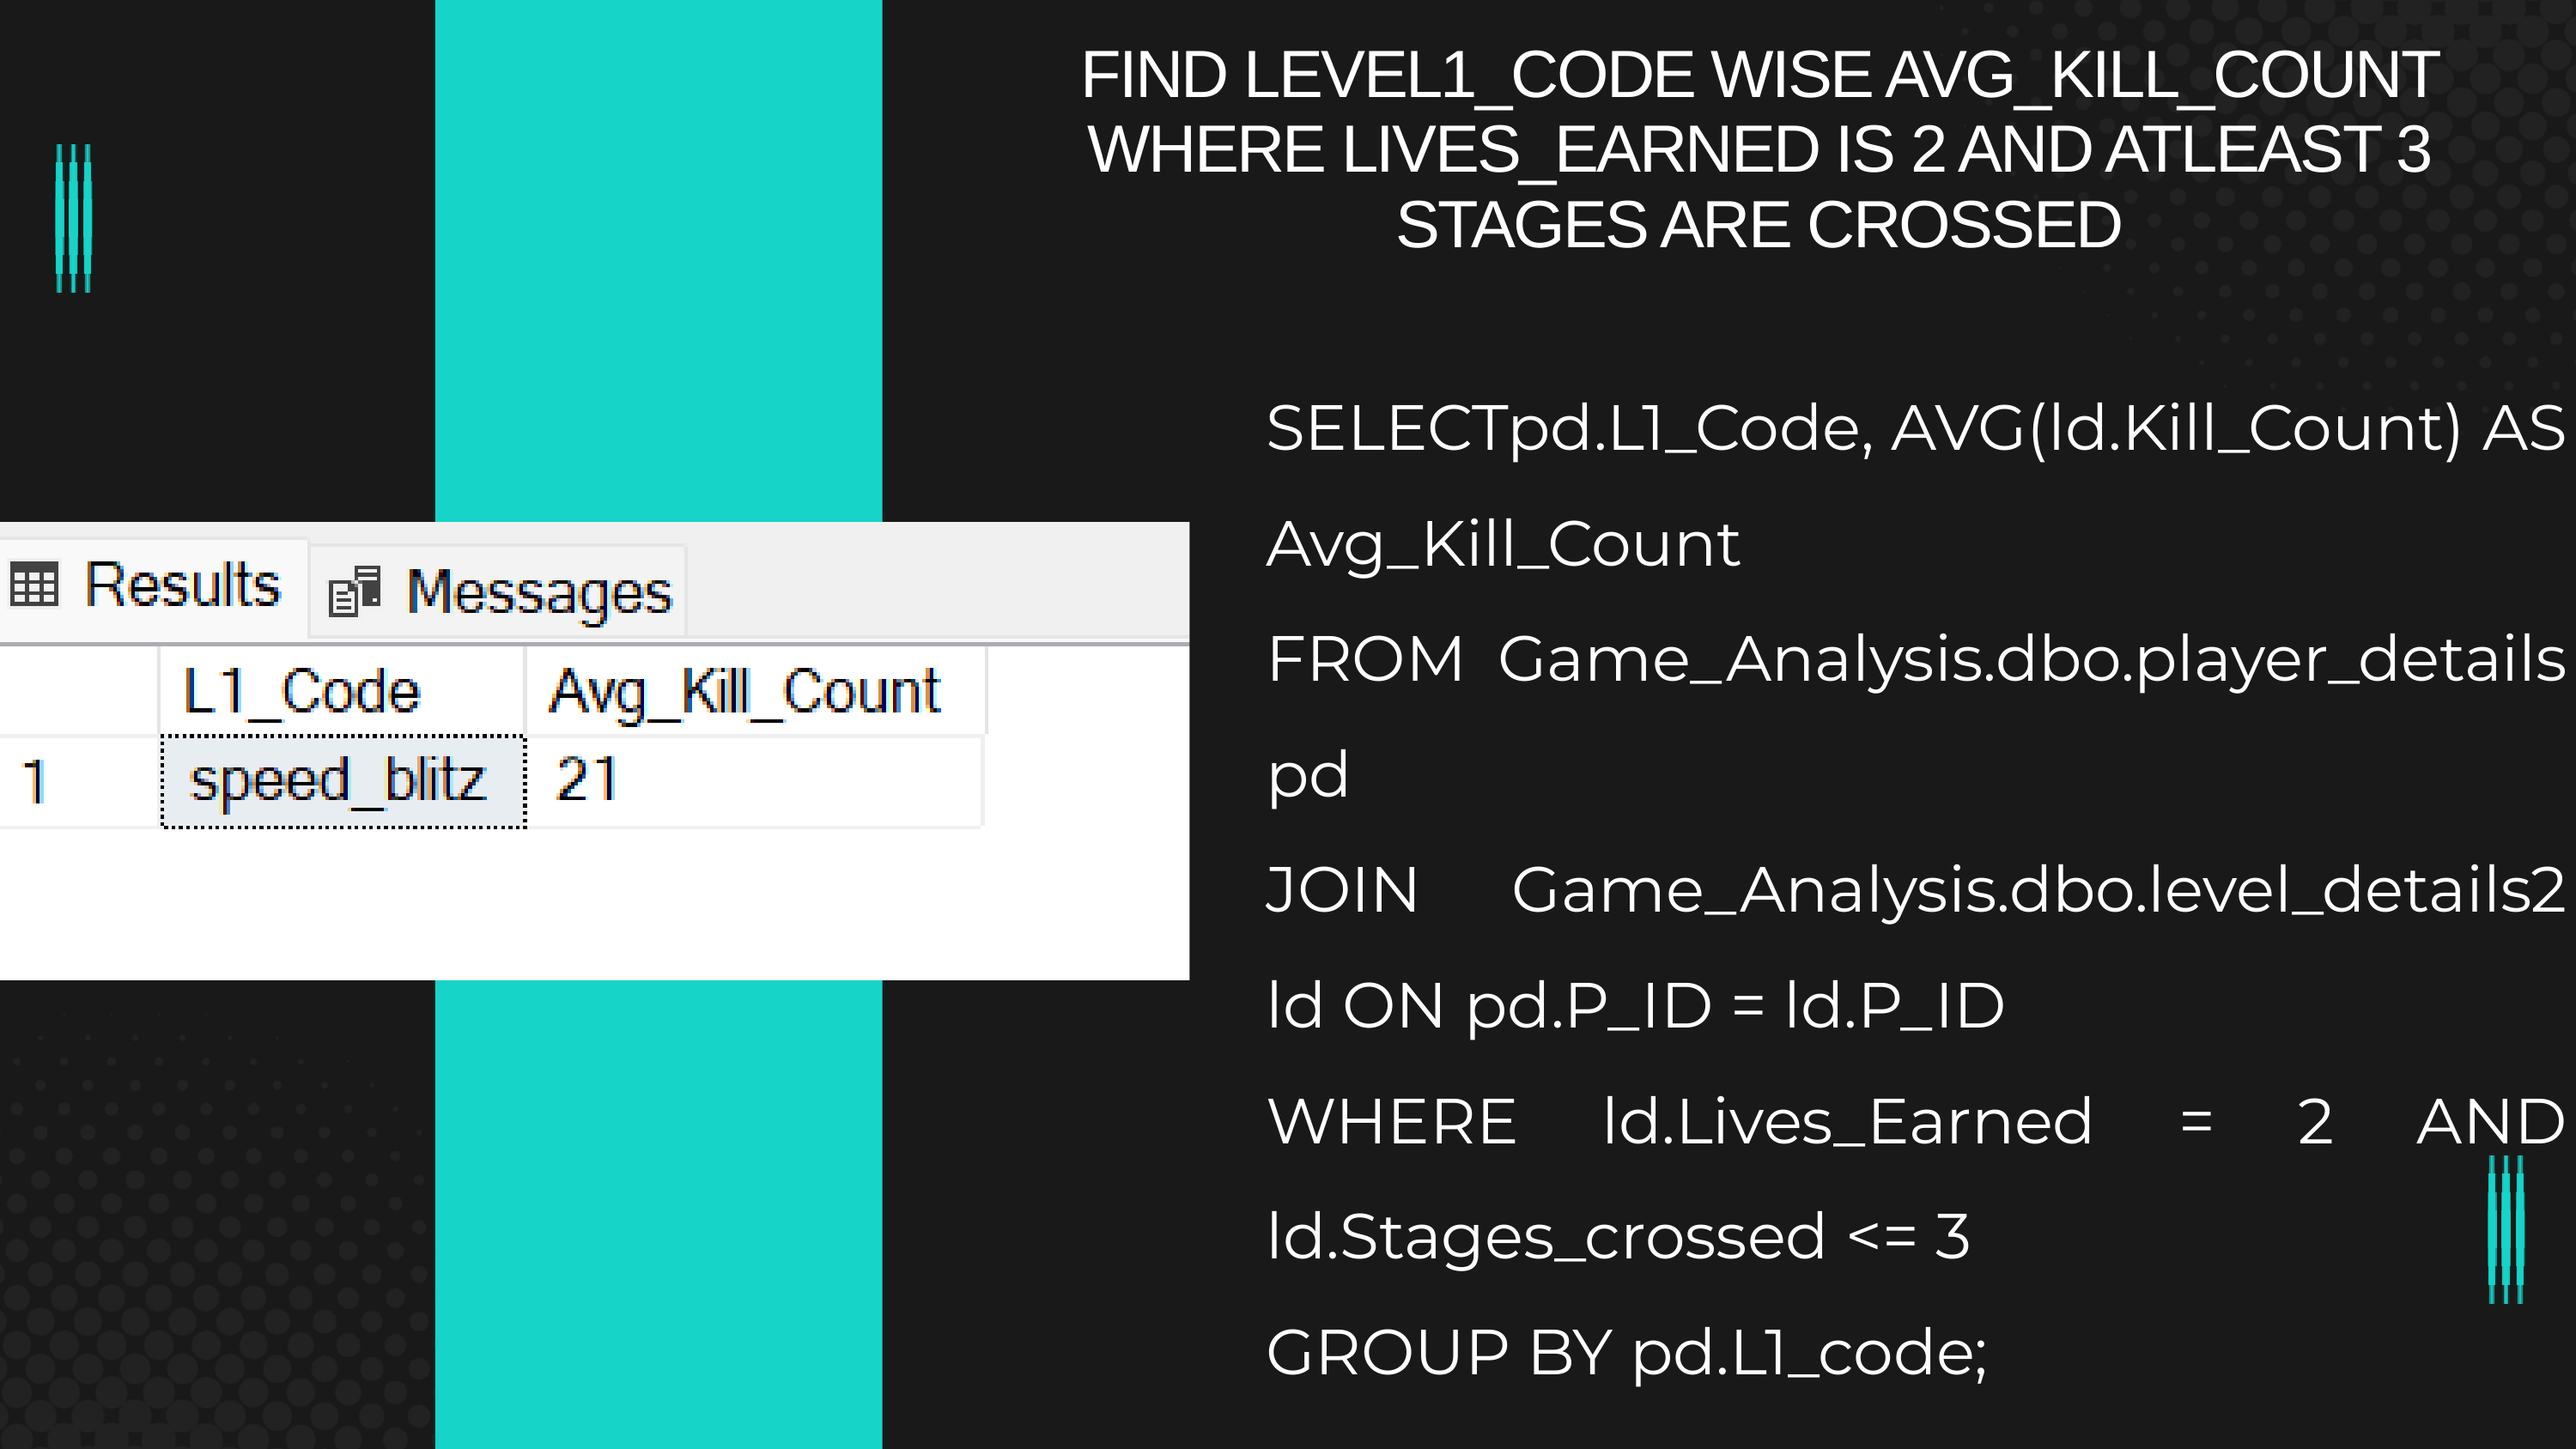

FIND LEVEL1_CODE WISE AVG_KILL_COUNT WHERE LIVES_EARNED IS 2 AND ATLEAST 3 STAGES ARE CROSSED

SELECTpd.L1_Code, AVG(ld.Kill_Count) AS Avg_Kill_Count
FROM Game_Analysis.dbo.player_details pd
JOIN Game_Analysis.dbo.level_details2 ld ON pd.P_ID = ld.P_ID
WHERE ld.Lives_Earned = 2 AND ld.Stages_crossed <= 3
GROUP BY pd.L1_code;